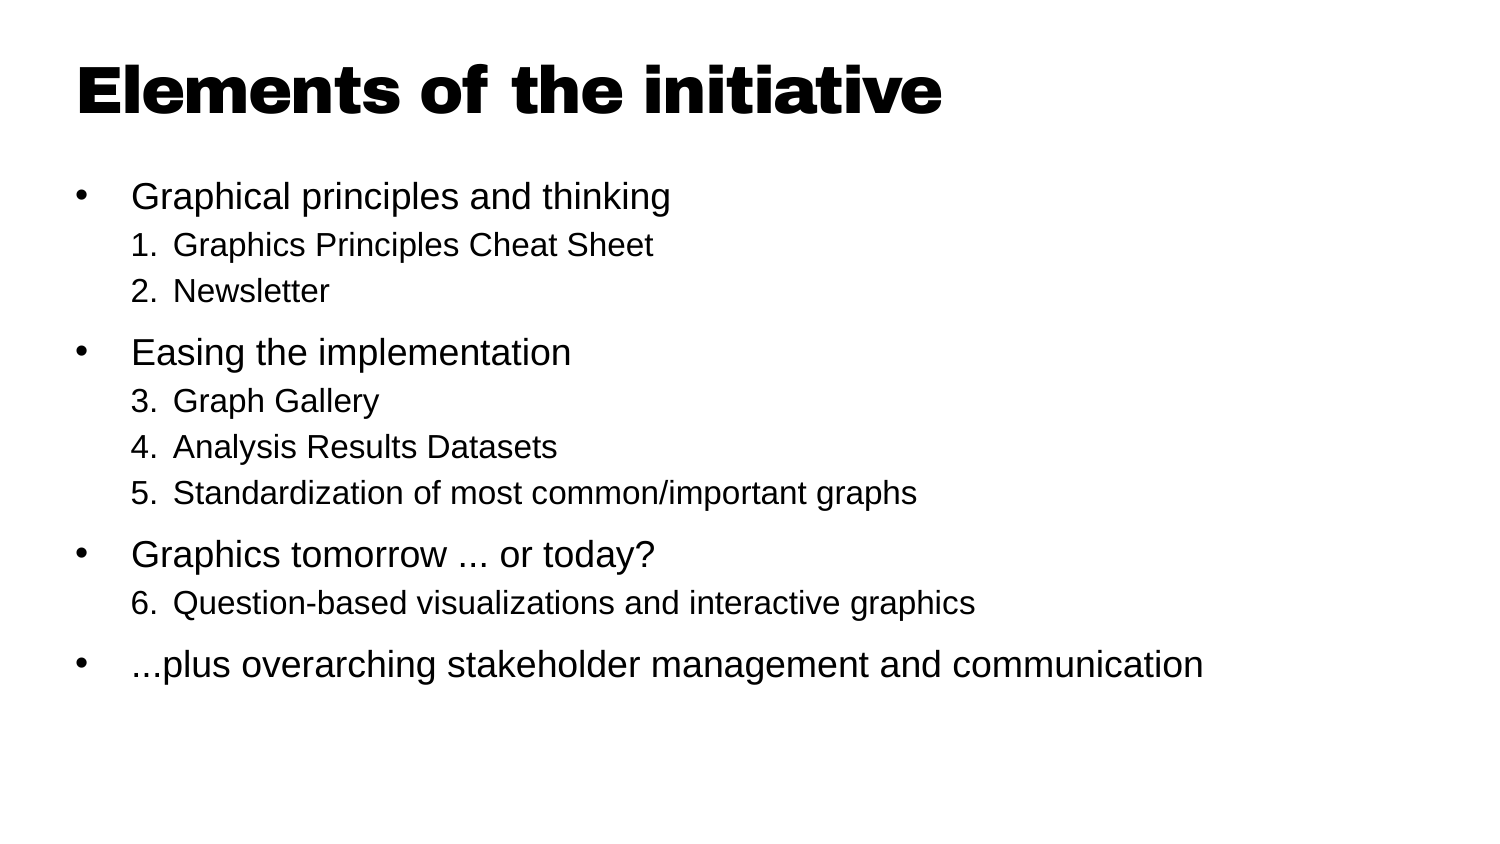

# Elements of the initiative
Graphical principles and thinking
Graphics Principles Cheat Sheet
Newsletter
Easing the implementation
Graph Gallery
Analysis Results Datasets
Standardization of most common/important graphs
Graphics tomorrow ... or today?
Question‐based visualizations and interactive graphics
...plus overarching stakeholder management and communication